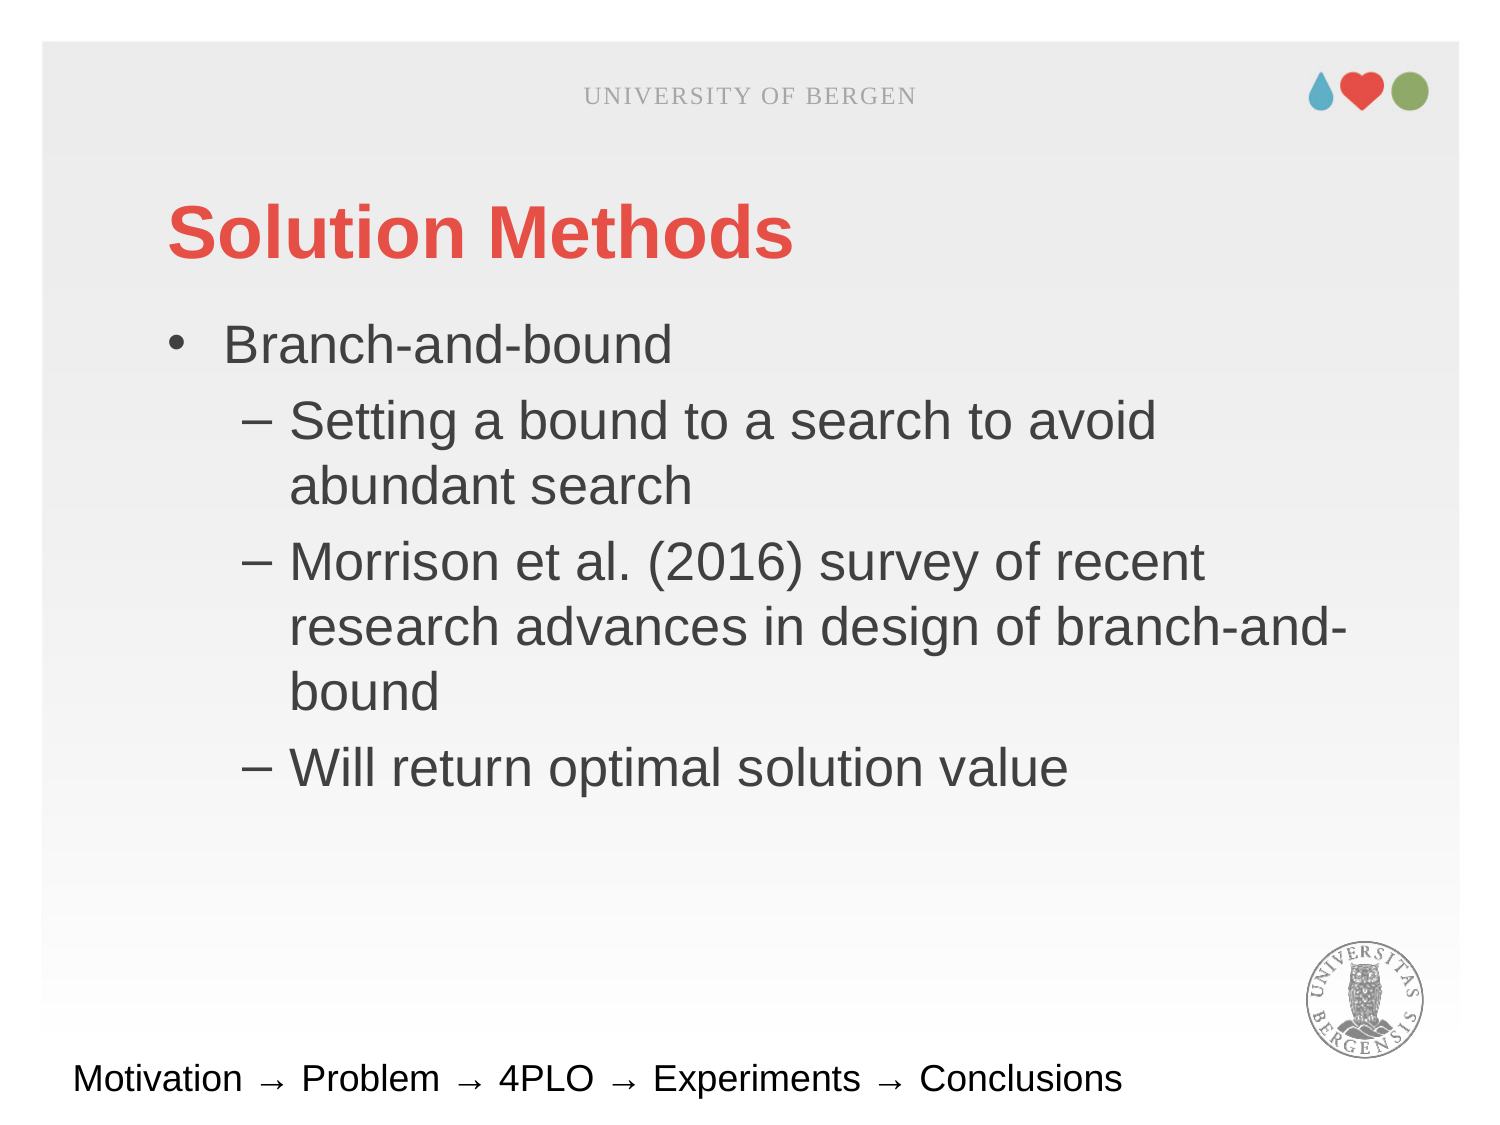

UNIVERSITY OF BERGEN
# Solution Methods
Branch-and-bound
Setting a bound to a search to avoid abundant search
Morrison et al. (2016) survey of recent research advances in design of branch-and-bound
Will return optimal solution value
Motivation → Problem → 4PLO → Experiments → Conclusions